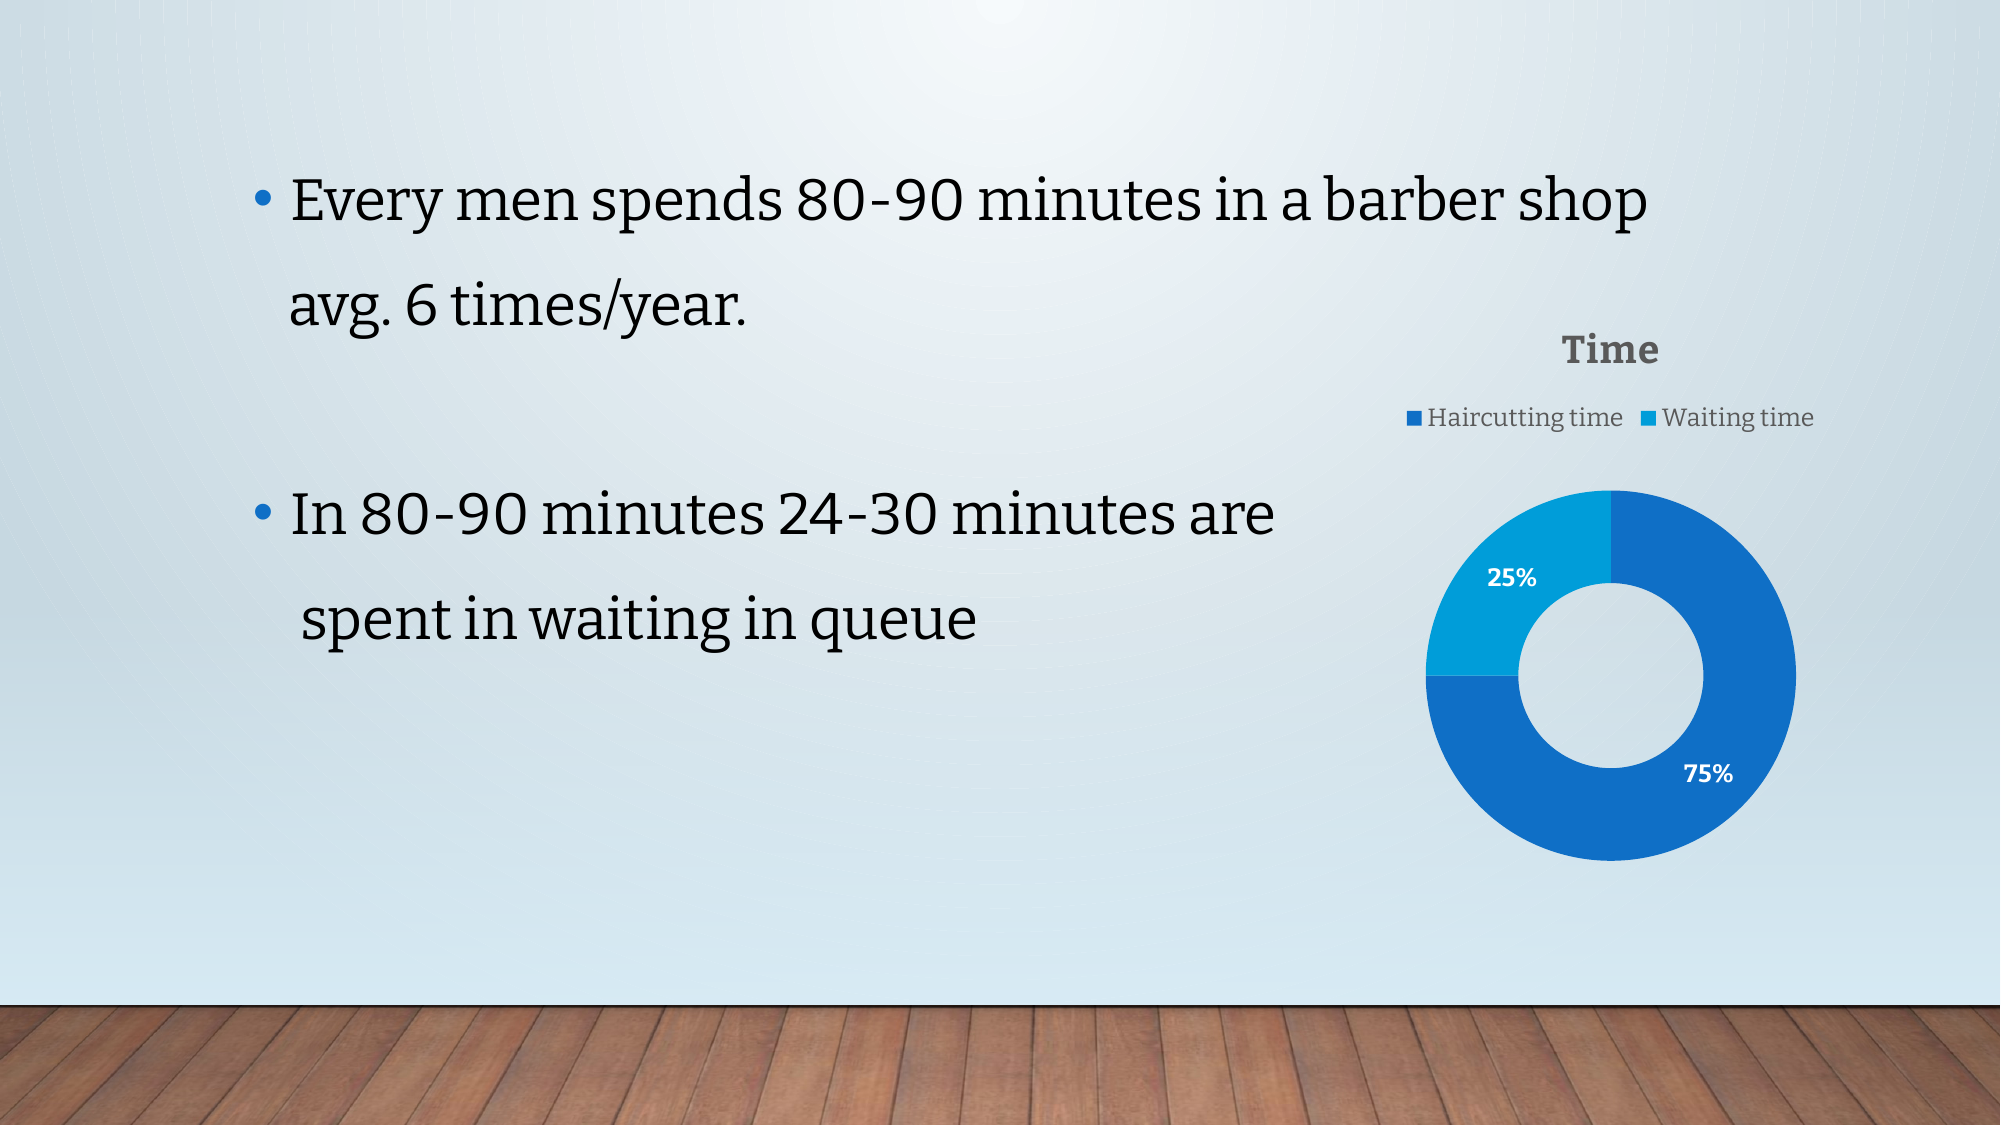

Every men spends 80-90 minutes in a barber shop
   avg. 6 times/year.

In 80-90 minutes 24-30 minutes are
    spent in waiting in queue

### Chart:

| Category | Time |
|---|---|
| Haircutting time | 90.0 |
| Waiting time | 30.0 |